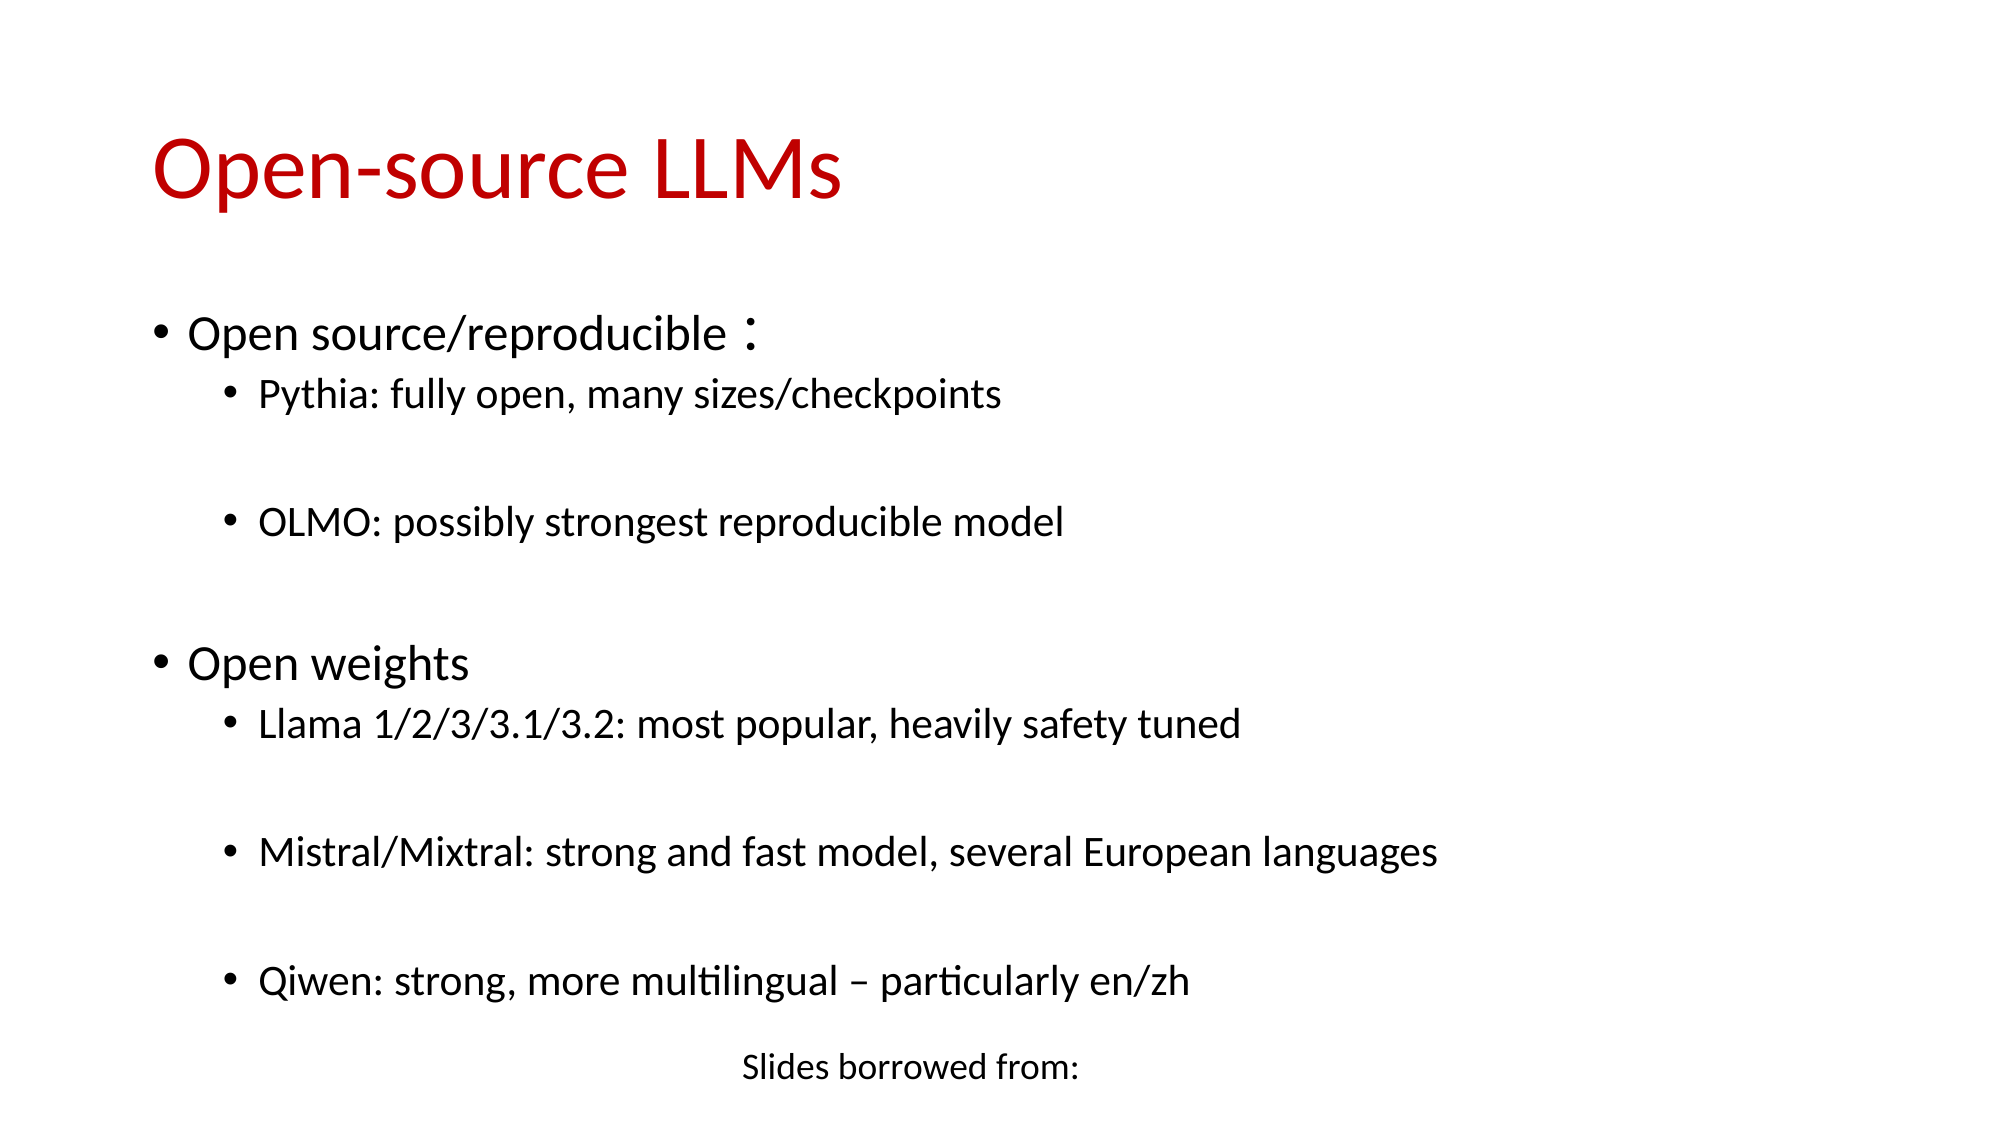

# Open-source LLMs
Open source/reproducible：
Pythia: fully open, many sizes/checkpoints

OLMO: possibly strongest reproducible model

Open weights
Llama 1/2/3/3.1/3.2: most popular, heavily safety tuned

Mistral/Mixtral: strong and fast model, several European languages

Qiwen: strong, more multilingual – particularly en/zh

Slides borrowed from: